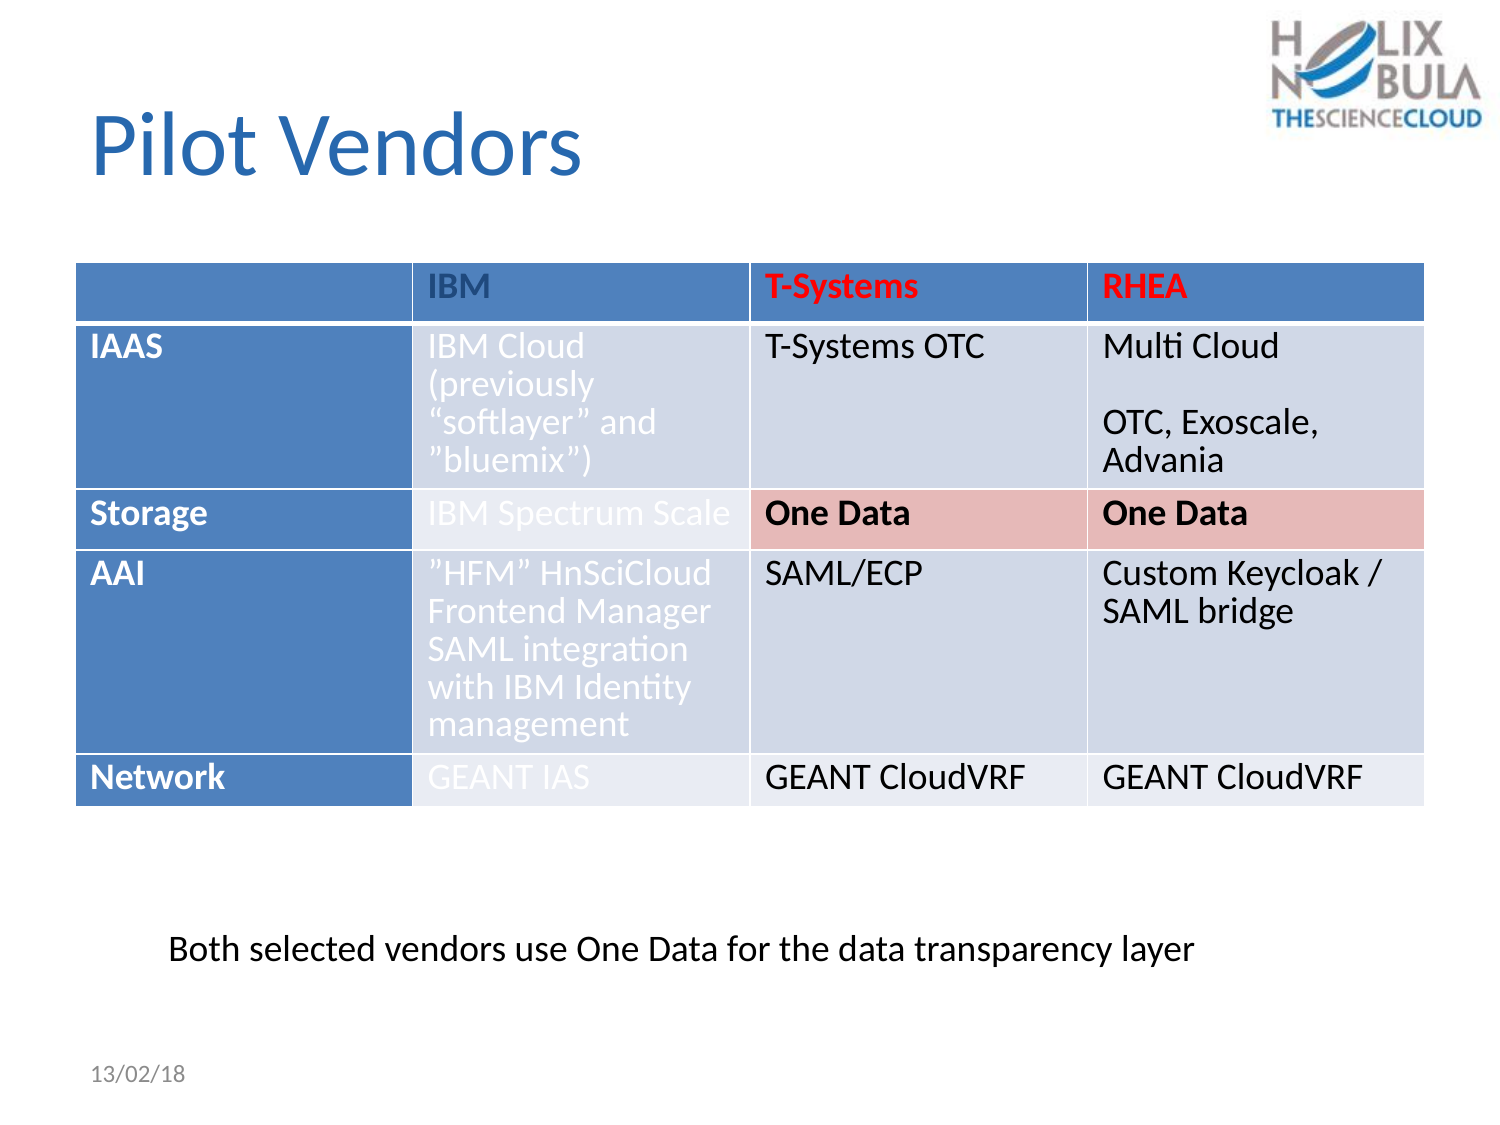

# Pilot Vendors
|  | IBM | T-Systems | RHEA |
| --- | --- | --- | --- |
| IAAS | IBM Cloud (previously “softlayer” and ”bluemix”) | T-Systems OTC | Multi Cloud OTC, Exoscale, Advania |
| Storage | IBM Spectrum Scale | One Data | One Data |
| AAI | ”HFM” HnSciCloud Frontend Manager SAML integration with IBM Identity management | SAML/ECP | Custom Keycloak / SAML bridge |
| Network | GEANT IAS | GEANT CloudVRF | GEANT CloudVRF |
Both selected vendors use One Data for the data transparency layer
13/02/18